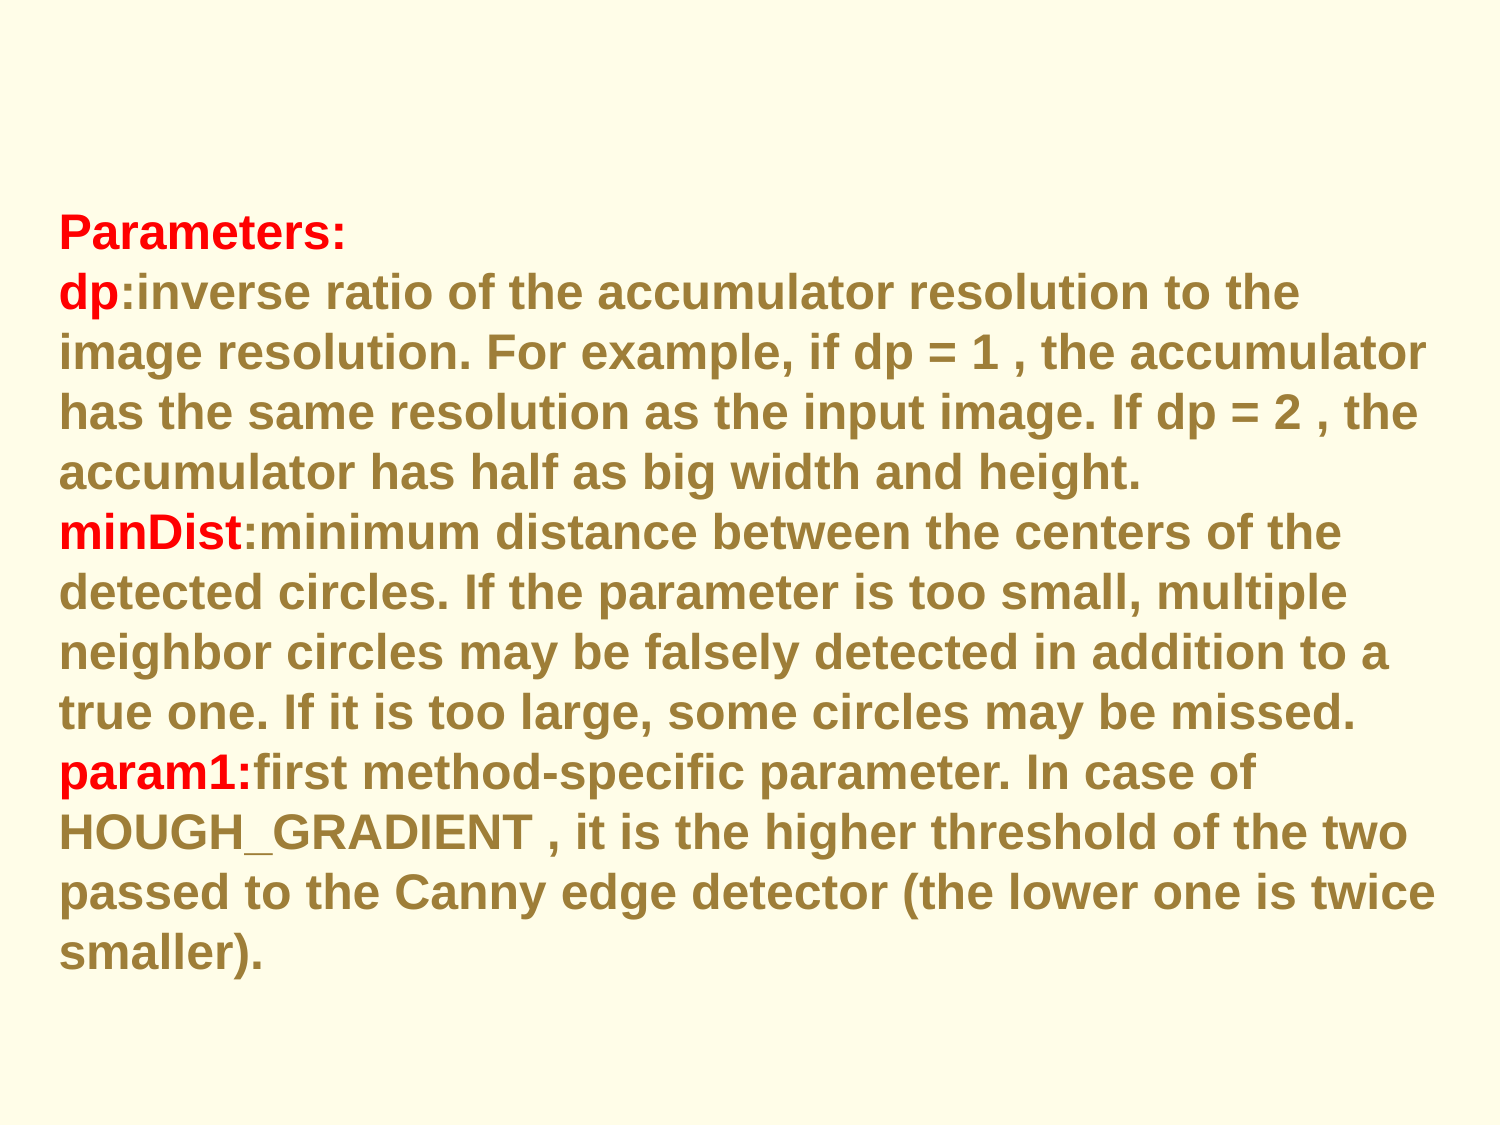

# cv2.HoughCircles
Parameters:
dp:inverse ratio of the accumulator resolution to the image resolution. For example, if dp = 1 , the accumulator has the same resolution as the input image. If dp = 2 , the accumulator has half as big width and height.
minDist:minimum distance between the centers of the detected circles. If the parameter is too small, multiple neighbor circles may be falsely detected in addition to a true one. If it is too large, some circles may be missed.
param1:first method-specific parameter. In case of HOUGH_GRADIENT , it is the higher threshold of the two passed to the Canny edge detector (the lower one is twice smaller).